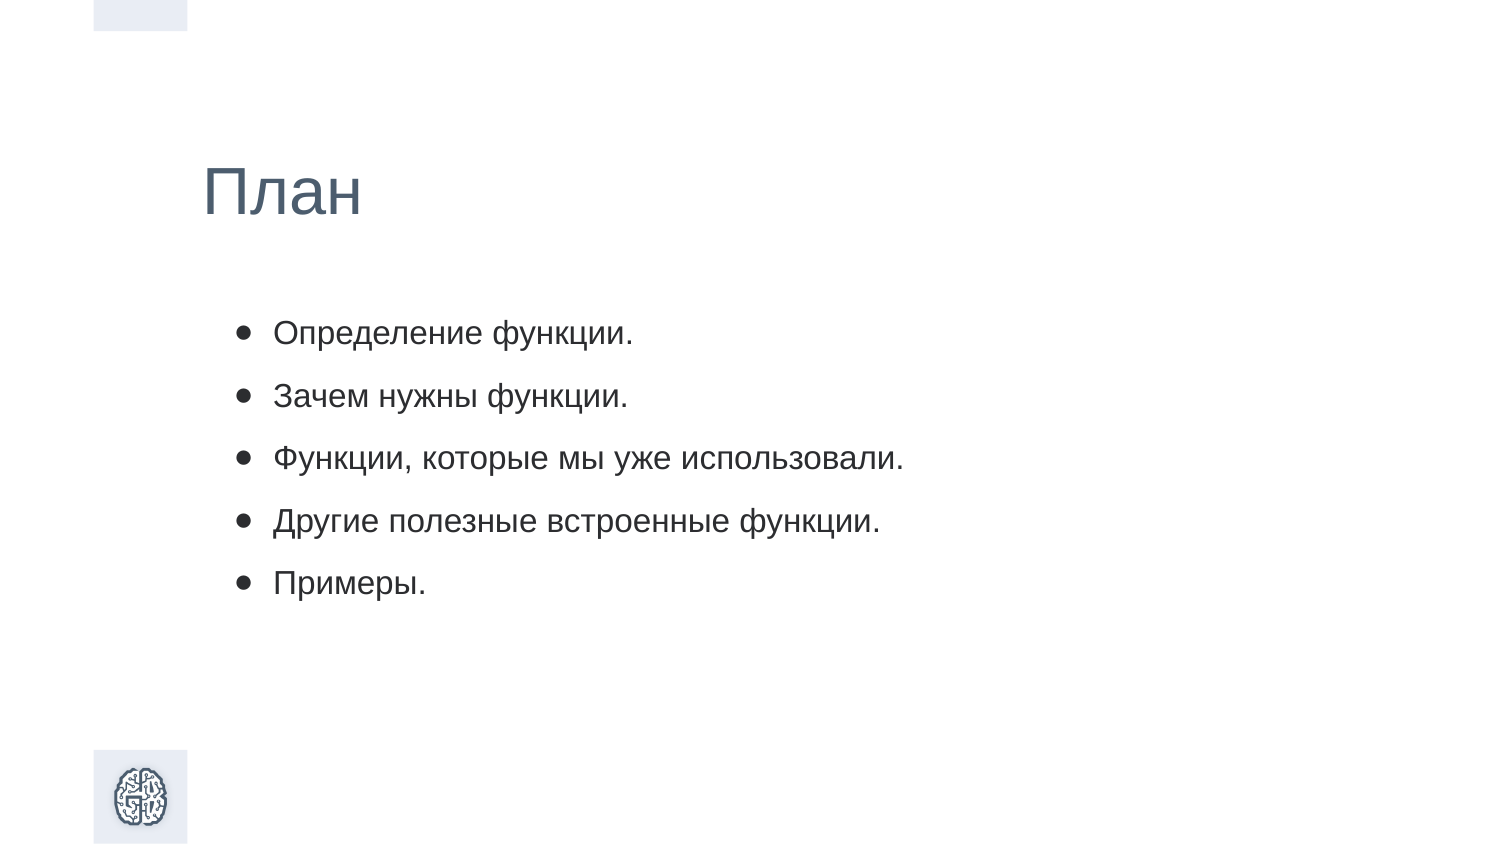

План
Определение функции.
Зачем нужны функции.
Функции, которые мы уже использовали.
Другие полезные встроенные функции.
Примеры.